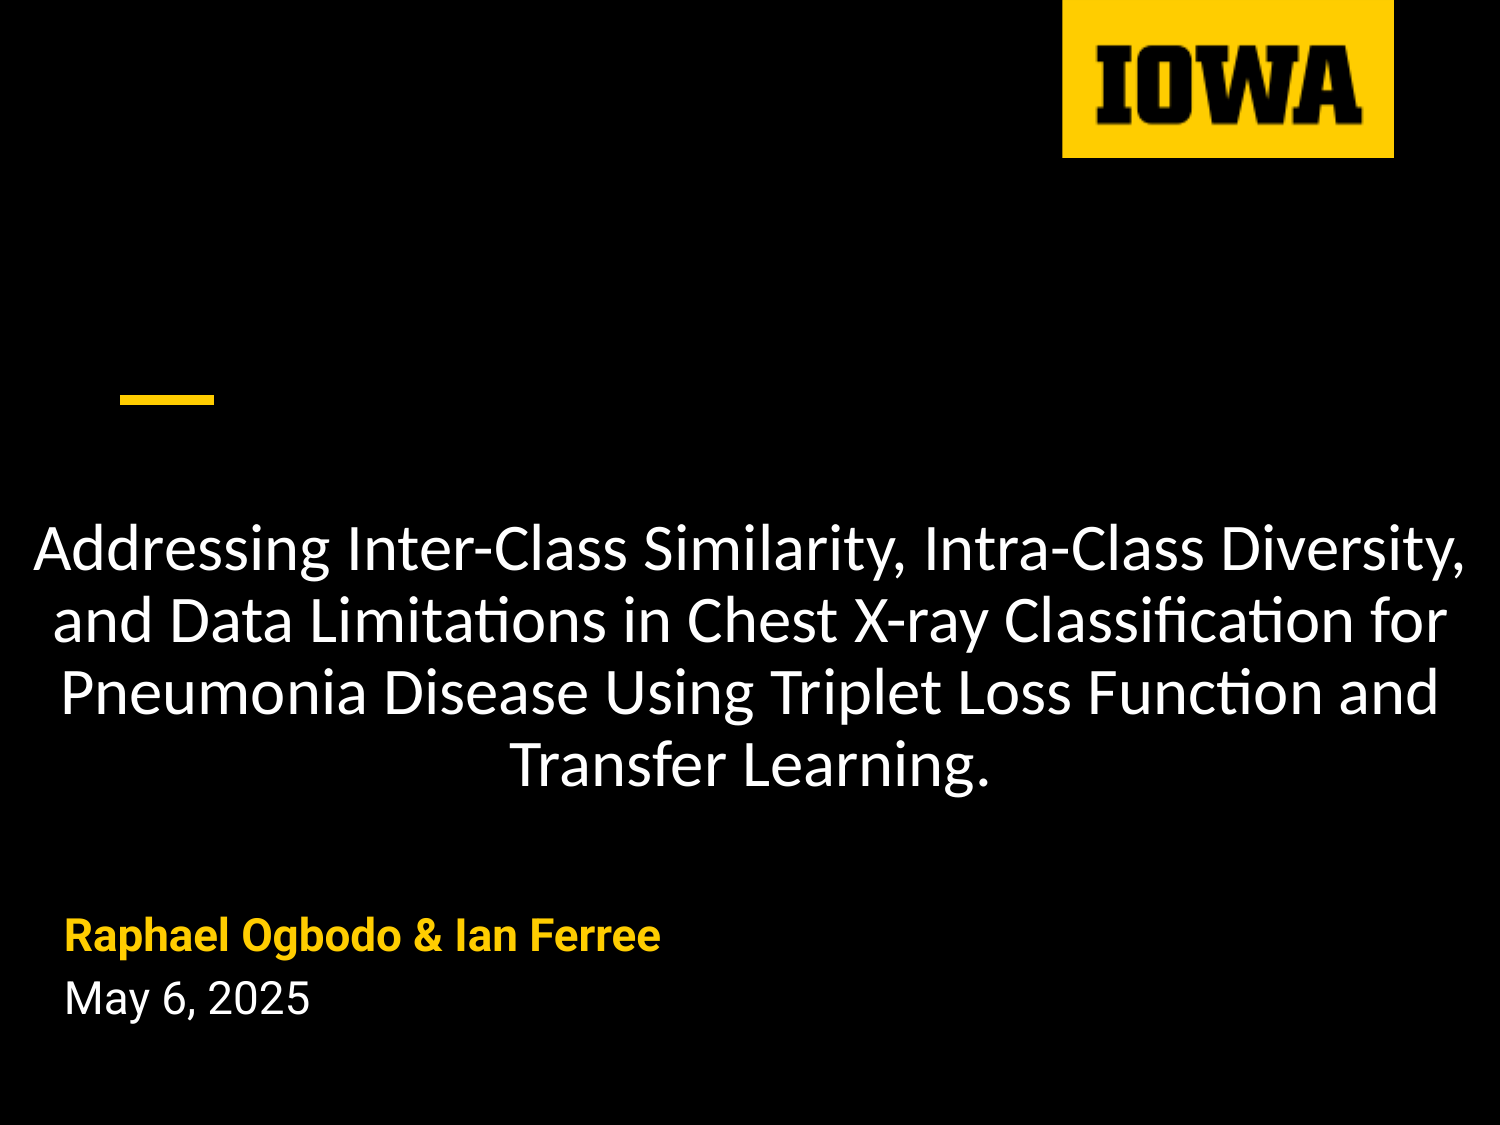

# Addressing Inter-Class Similarity, Intra-Class Diversity, and Data Limitations in Chest X-ray Classification for Pneumonia Disease Using Triplet Loss Function and Transfer Learning.
Raphael Ogbodo & Ian Ferree
May 6, 2025